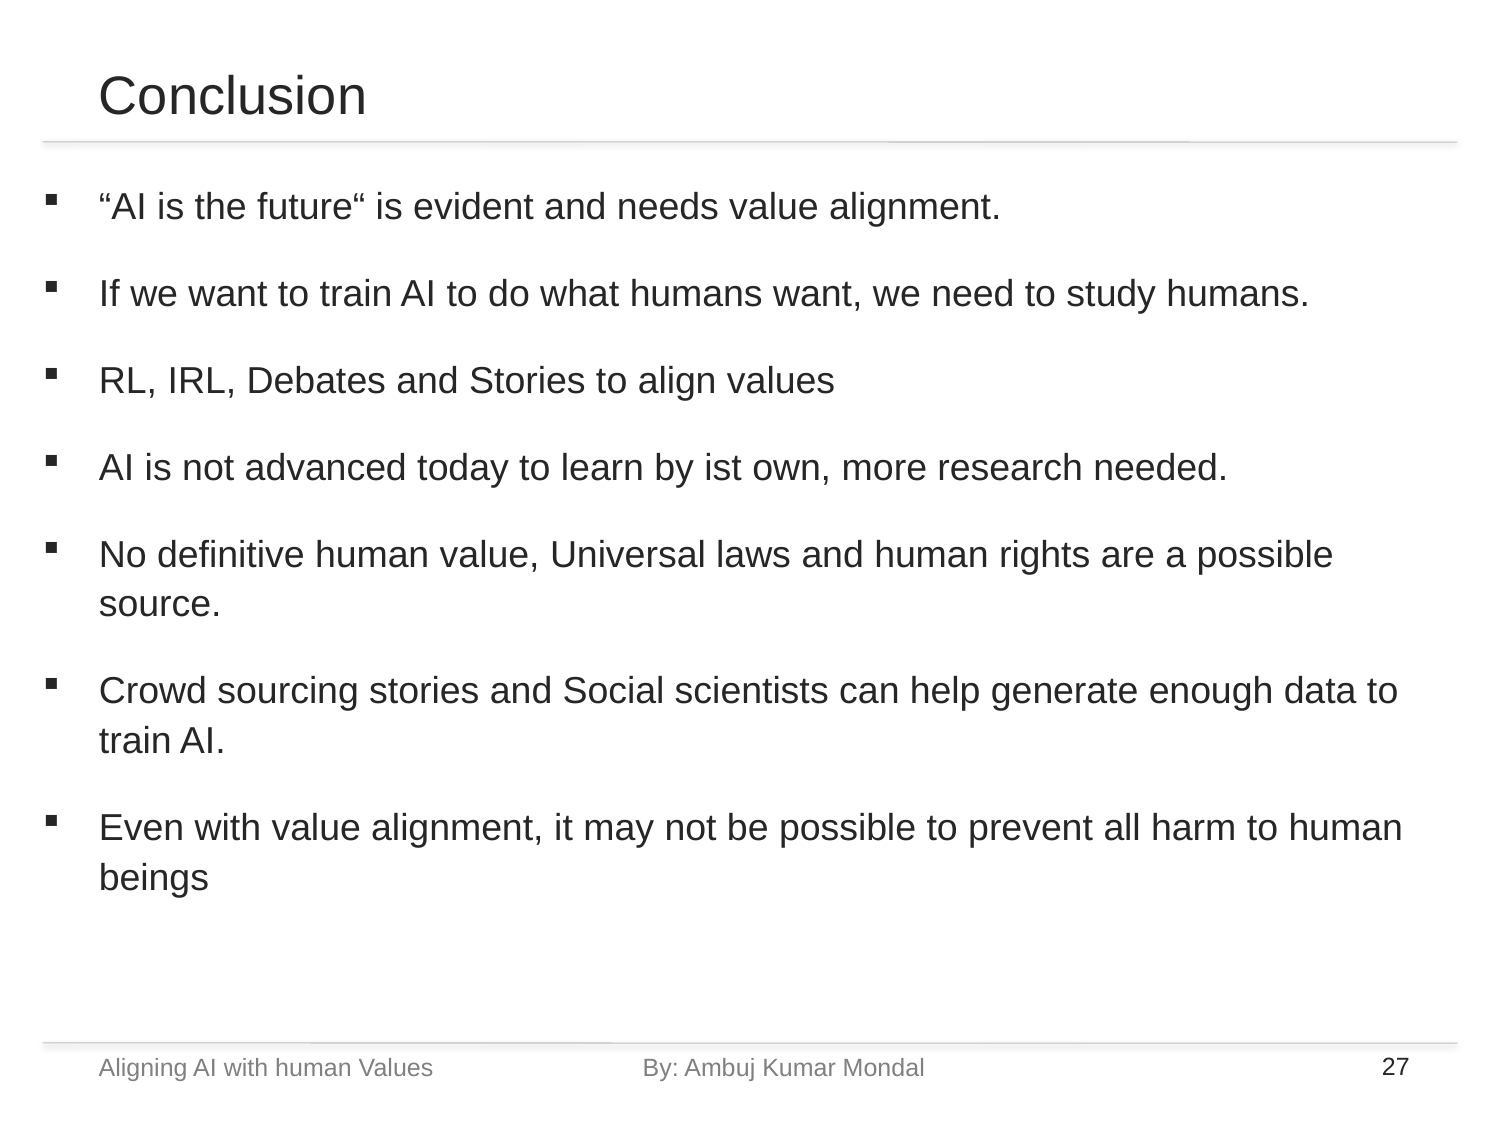

# Conclusion
“AI is the future“ is evident and needs value alignment.
If we want to train AI to do what humans want, we need to study humans.
RL, IRL, Debates and Stories to align values
AI is not advanced today to learn by ist own, more research needed.
No definitive human value, Universal laws and human rights are a possible source.
Crowd sourcing stories and Social scientists can help generate enough data to train AI.
Even with value alignment, it may not be possible to prevent all harm to human beings

Aligning AI with human Values		By: Ambuj Kumar Mondal